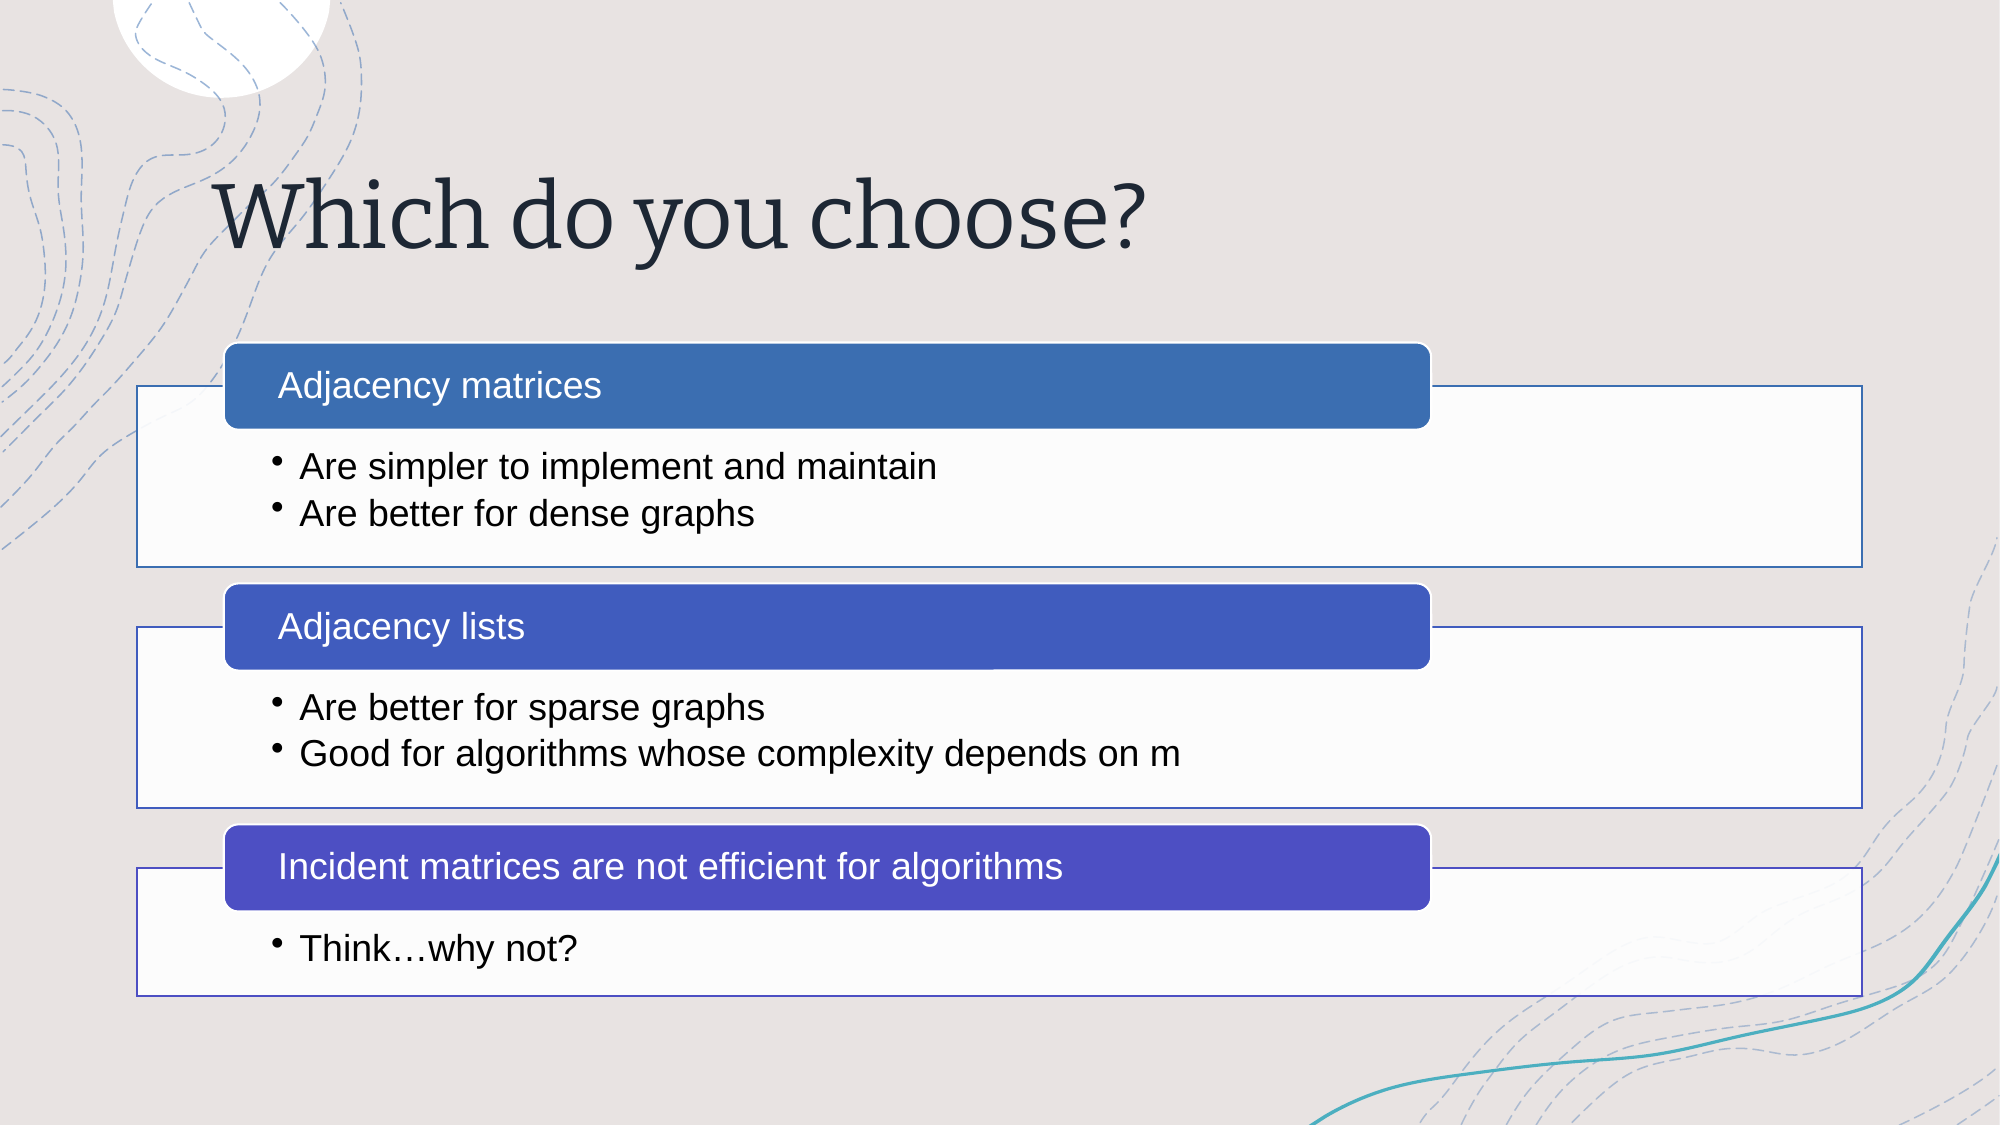

# Which do you choose?
Are simpler to implement and maintain
Are better for dense graphs
Adjacency matrices
Are better for sparse graphs
Good for algorithms whose complexity depends on m
Adjacency lists
Think…why not?
Incident matrices are not efficient for algorithms